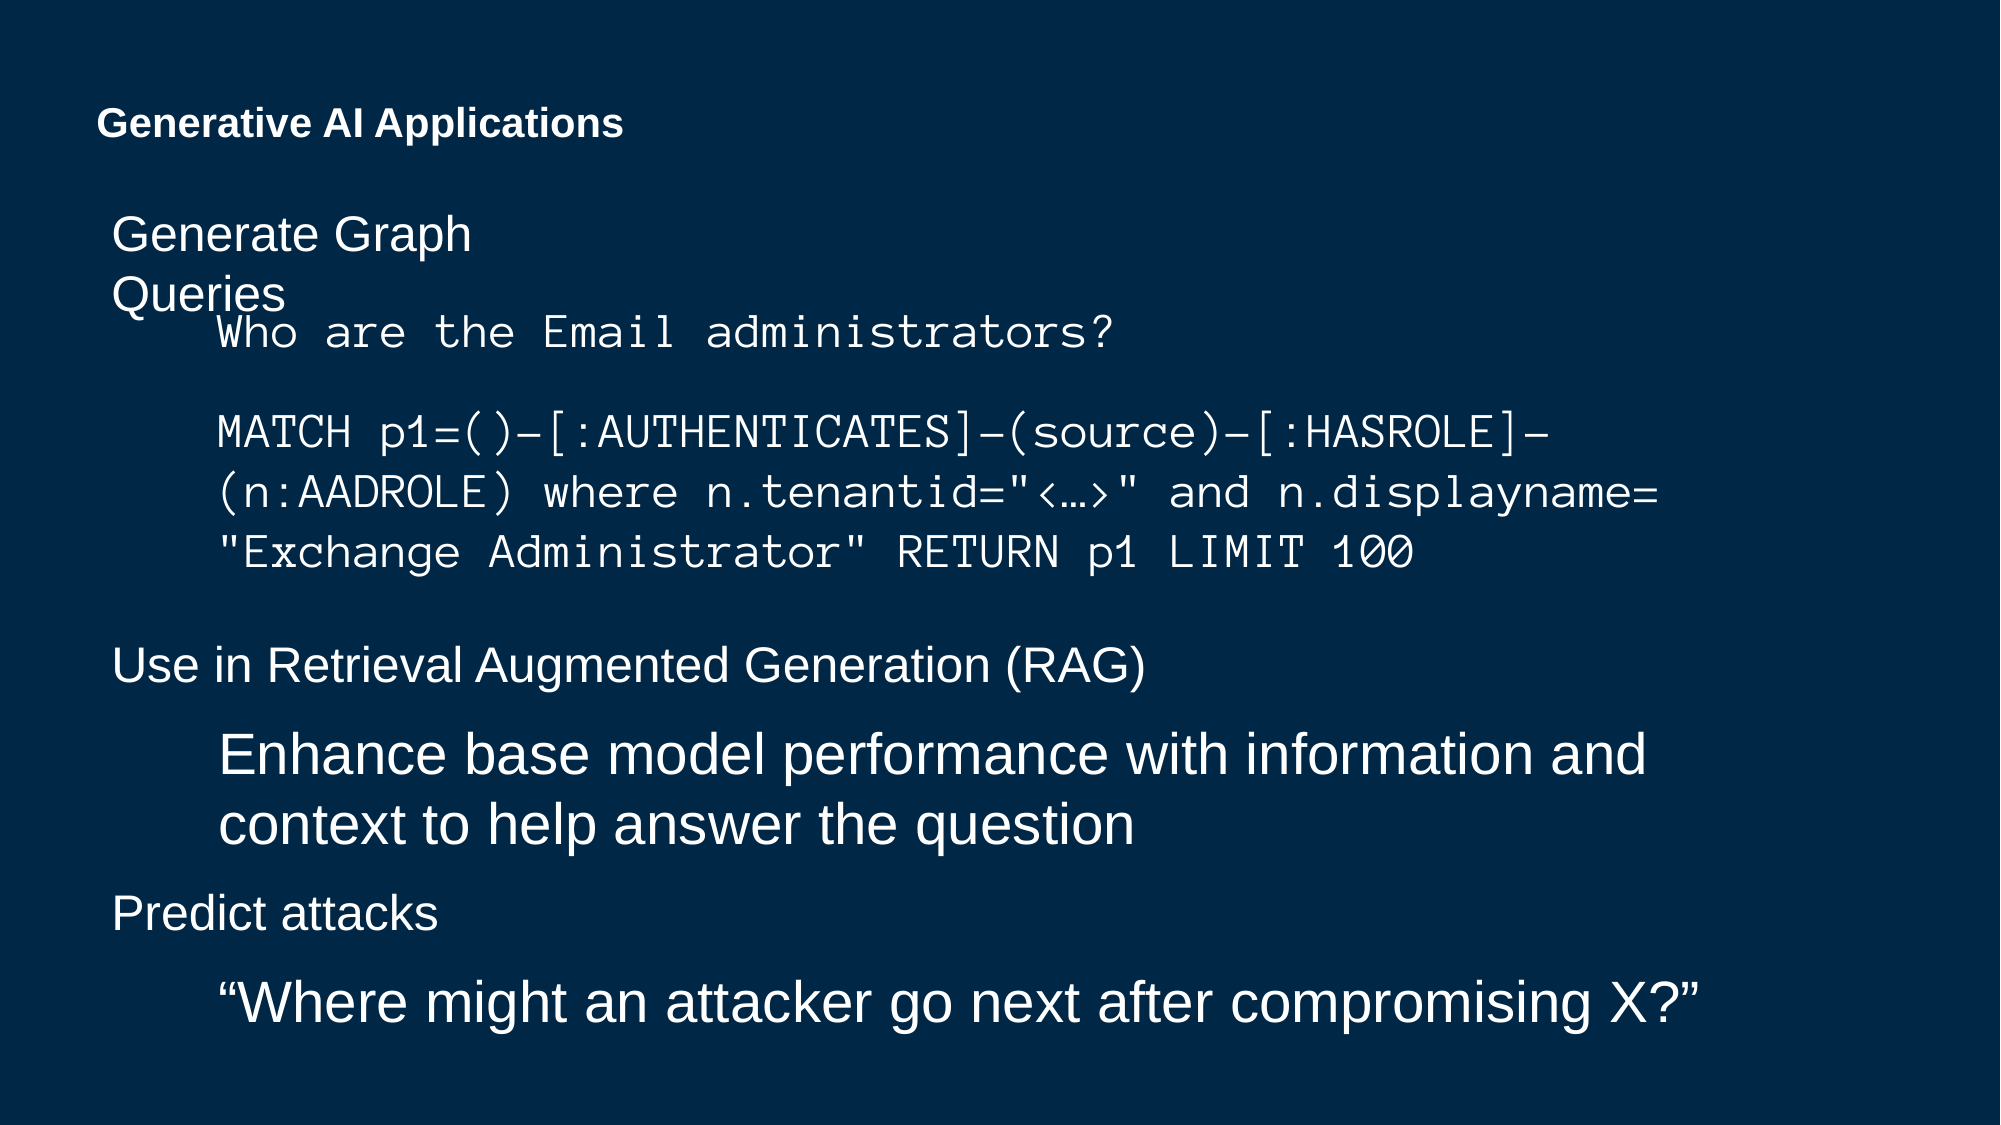

# Generative AI Applications
Generate Graph Queries
Who are the Email administrators?

MATCH p1=()-[:AUTHENTICATES]-(source)-[:HASROLE]-(n:AADROLE) where n.tenantid="<…>" and n.displayname= "Exchange Administrator" RETURN p1 LIMIT 100
Use in Retrieval Augmented Generation (RAG)
Enhance base model performance with information and context to help answer the question
Predict attacks
“Where might an attacker go next after compromising X?”